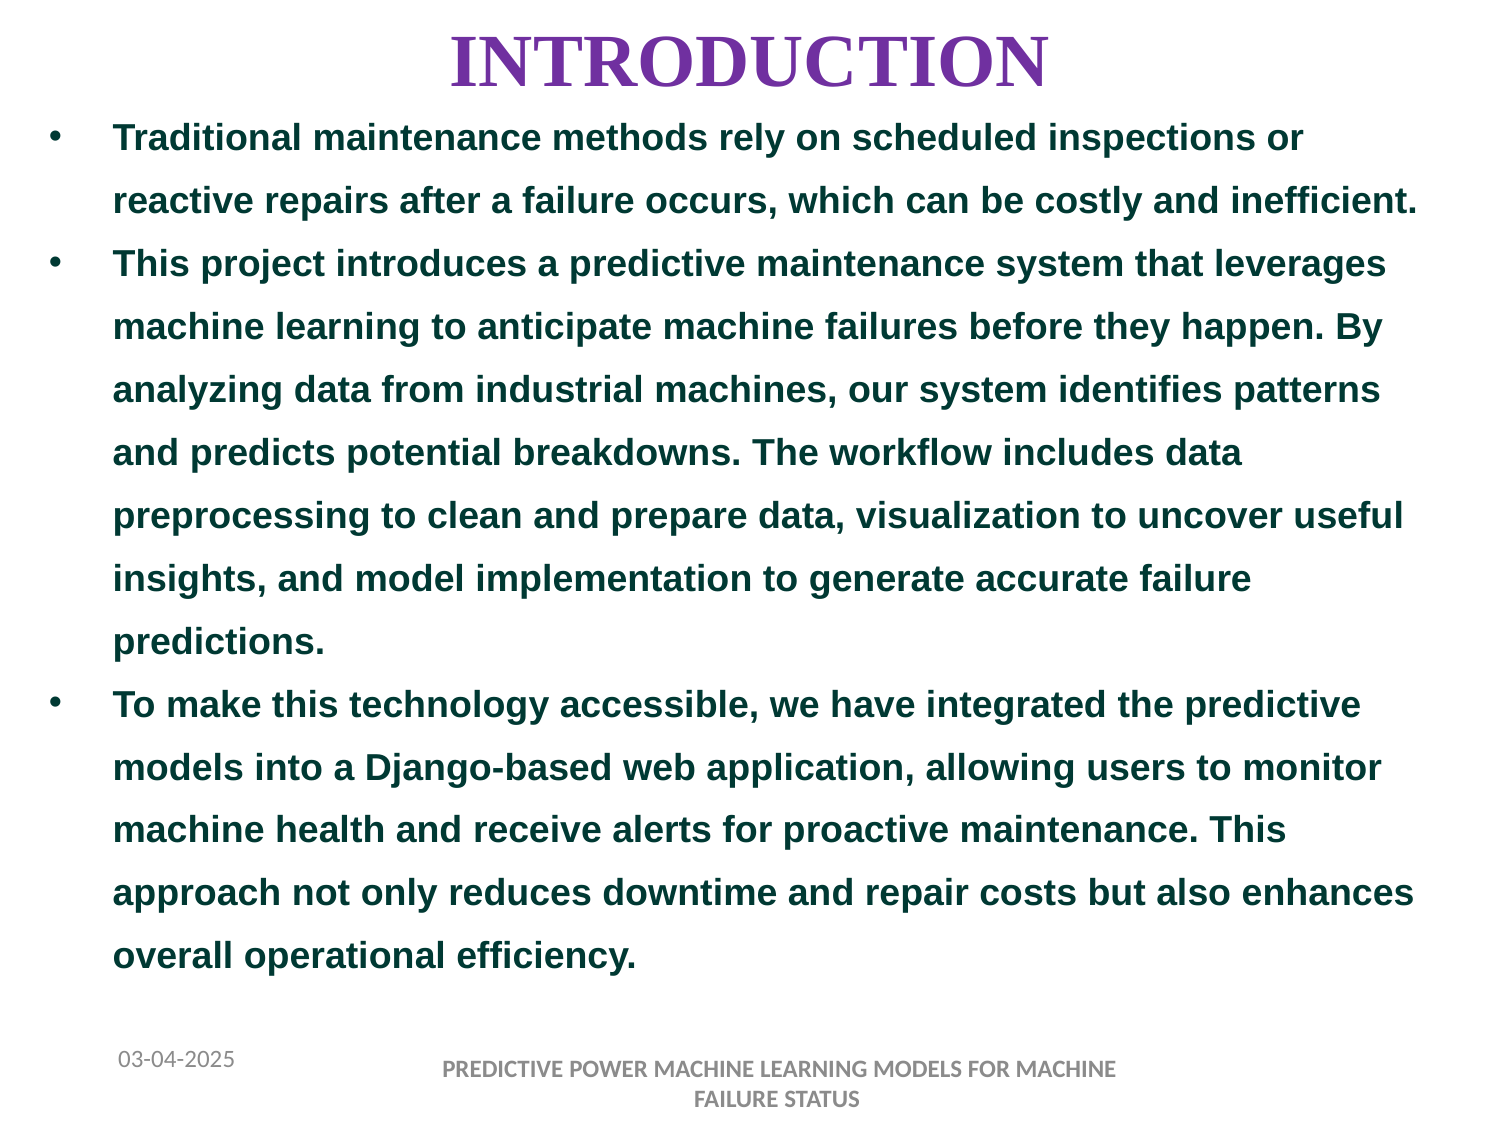

# INTRODUCTION

Traditional maintenance methods rely on scheduled inspections or reactive repairs after a failure occurs, which can be costly and inefficient.
This project introduces a predictive maintenance system that leverages machine learning to anticipate machine failures before they happen. By analyzing data from industrial machines, our system identifies patterns and predicts potential breakdowns. The workflow includes data preprocessing to clean and prepare data, visualization to uncover useful insights, and model implementation to generate accurate failure predictions.
To make this technology accessible, we have integrated the predictive models into a Django-based web application, allowing users to monitor machine health and receive alerts for proactive maintenance. This approach not only reduces downtime and repair costs but also enhances overall operational efficiency.

03-04-2025

3
 PREDICTIVE POWER MACHINE LEARNING MODELS FOR MACHINE FAILURE STATUS